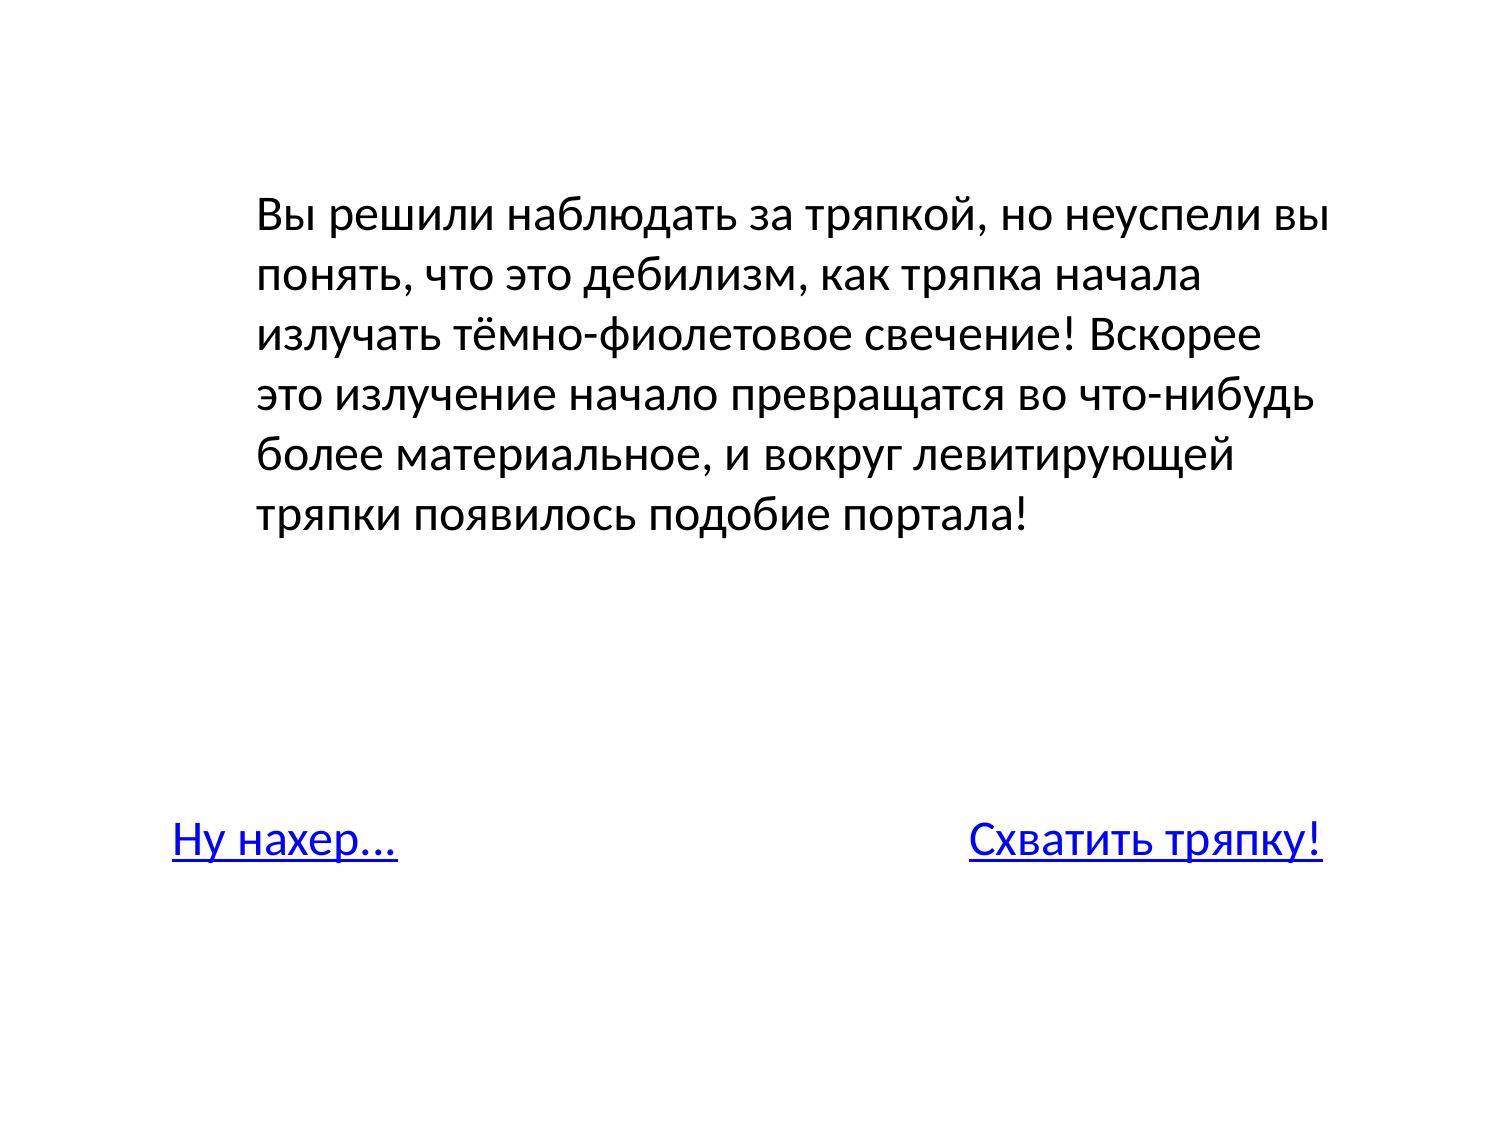

Вы решили наблюдать за тряпкой, но неуспели вы понять, что это дебилизм, как тряпка начала излучать тёмно-фиолетовое свечение! Вскорее это излучение начало превращатся во что-нибудь более материальное, и вокруг левитирующей тряпки появилось подобие портала!
Ну нахер...
Схватить тряпку!